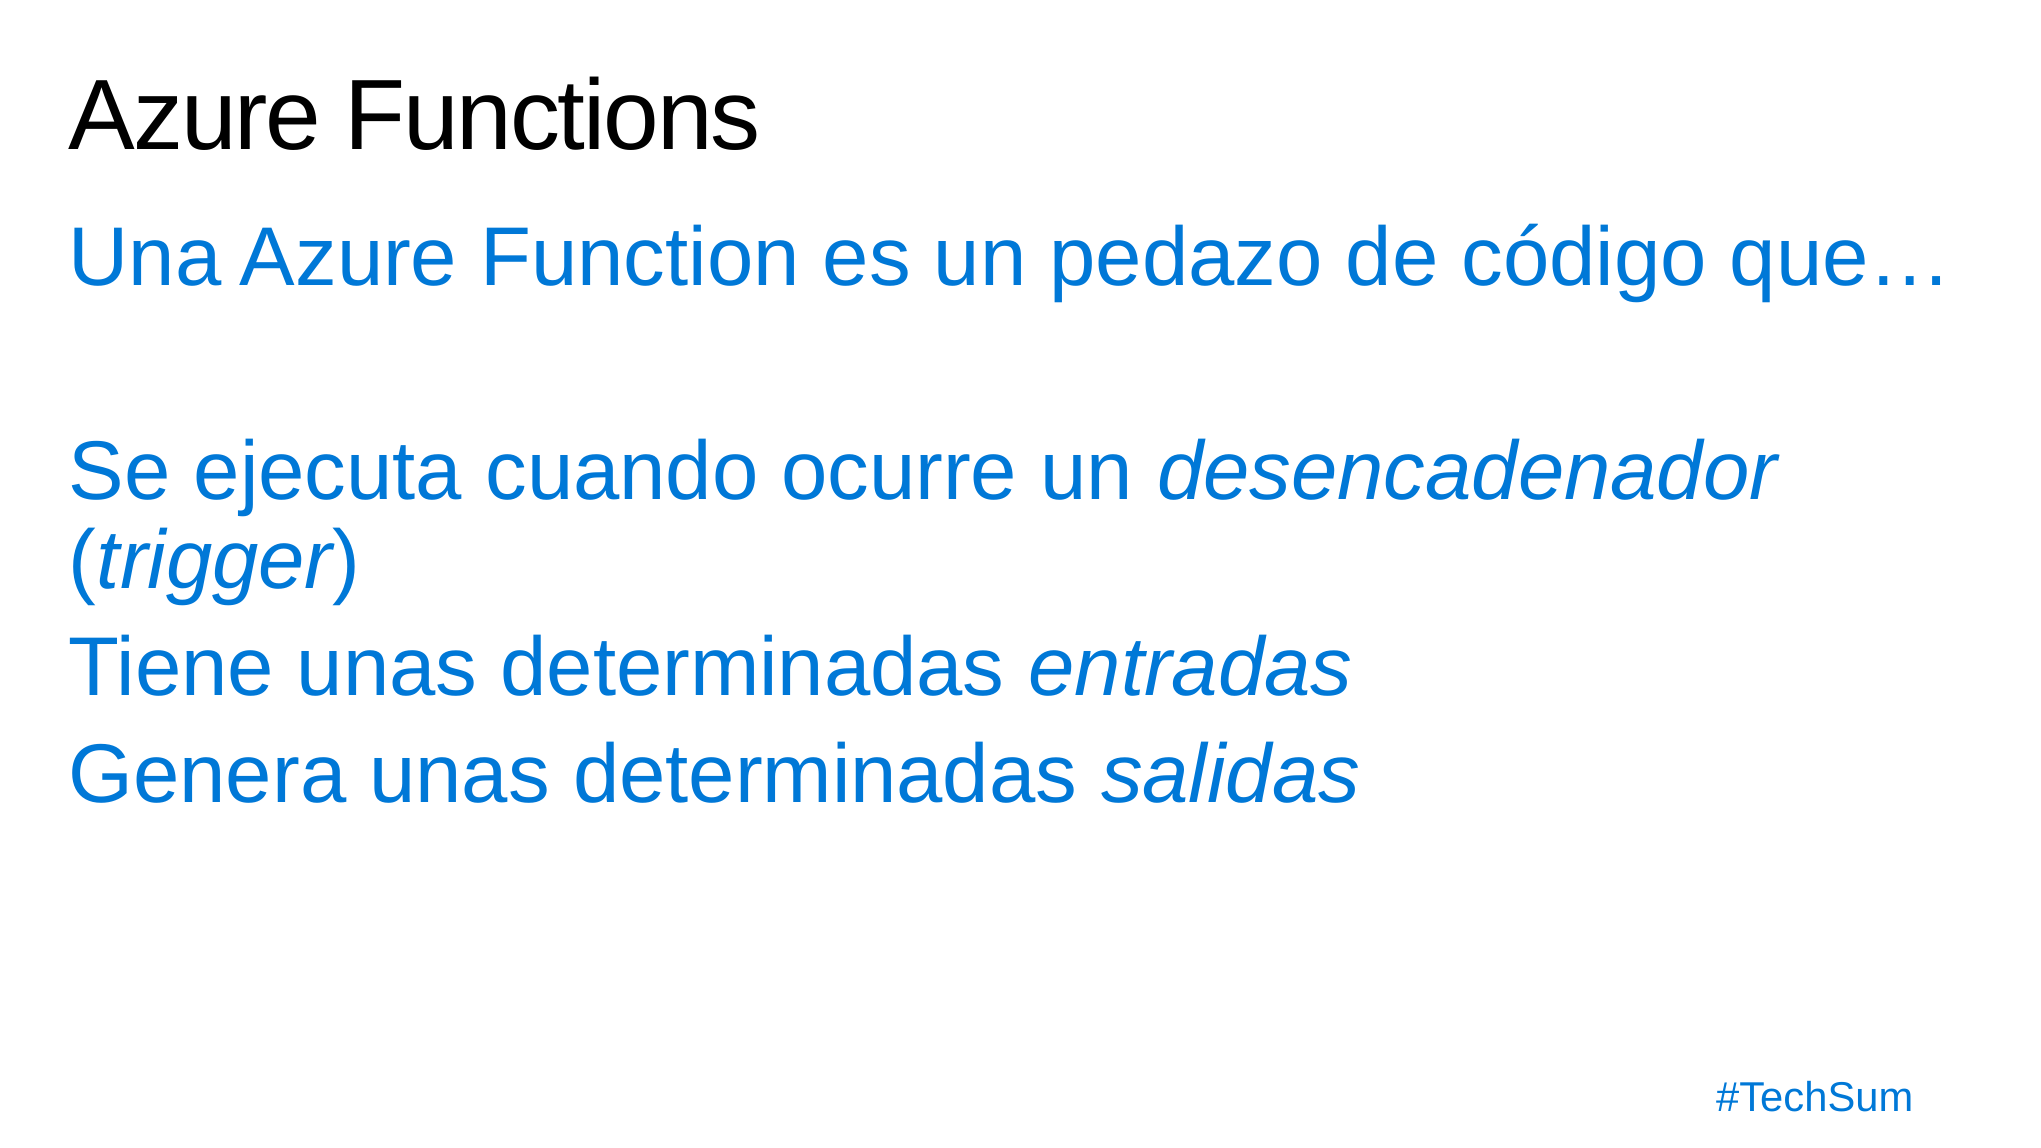

# Azure Functions
Una Azure Function es un pedazo de código que…

Se ejecuta cuando ocurre un desencadenador (trigger)
Tiene unas determinadas entradas
Genera unas determinadas salidas